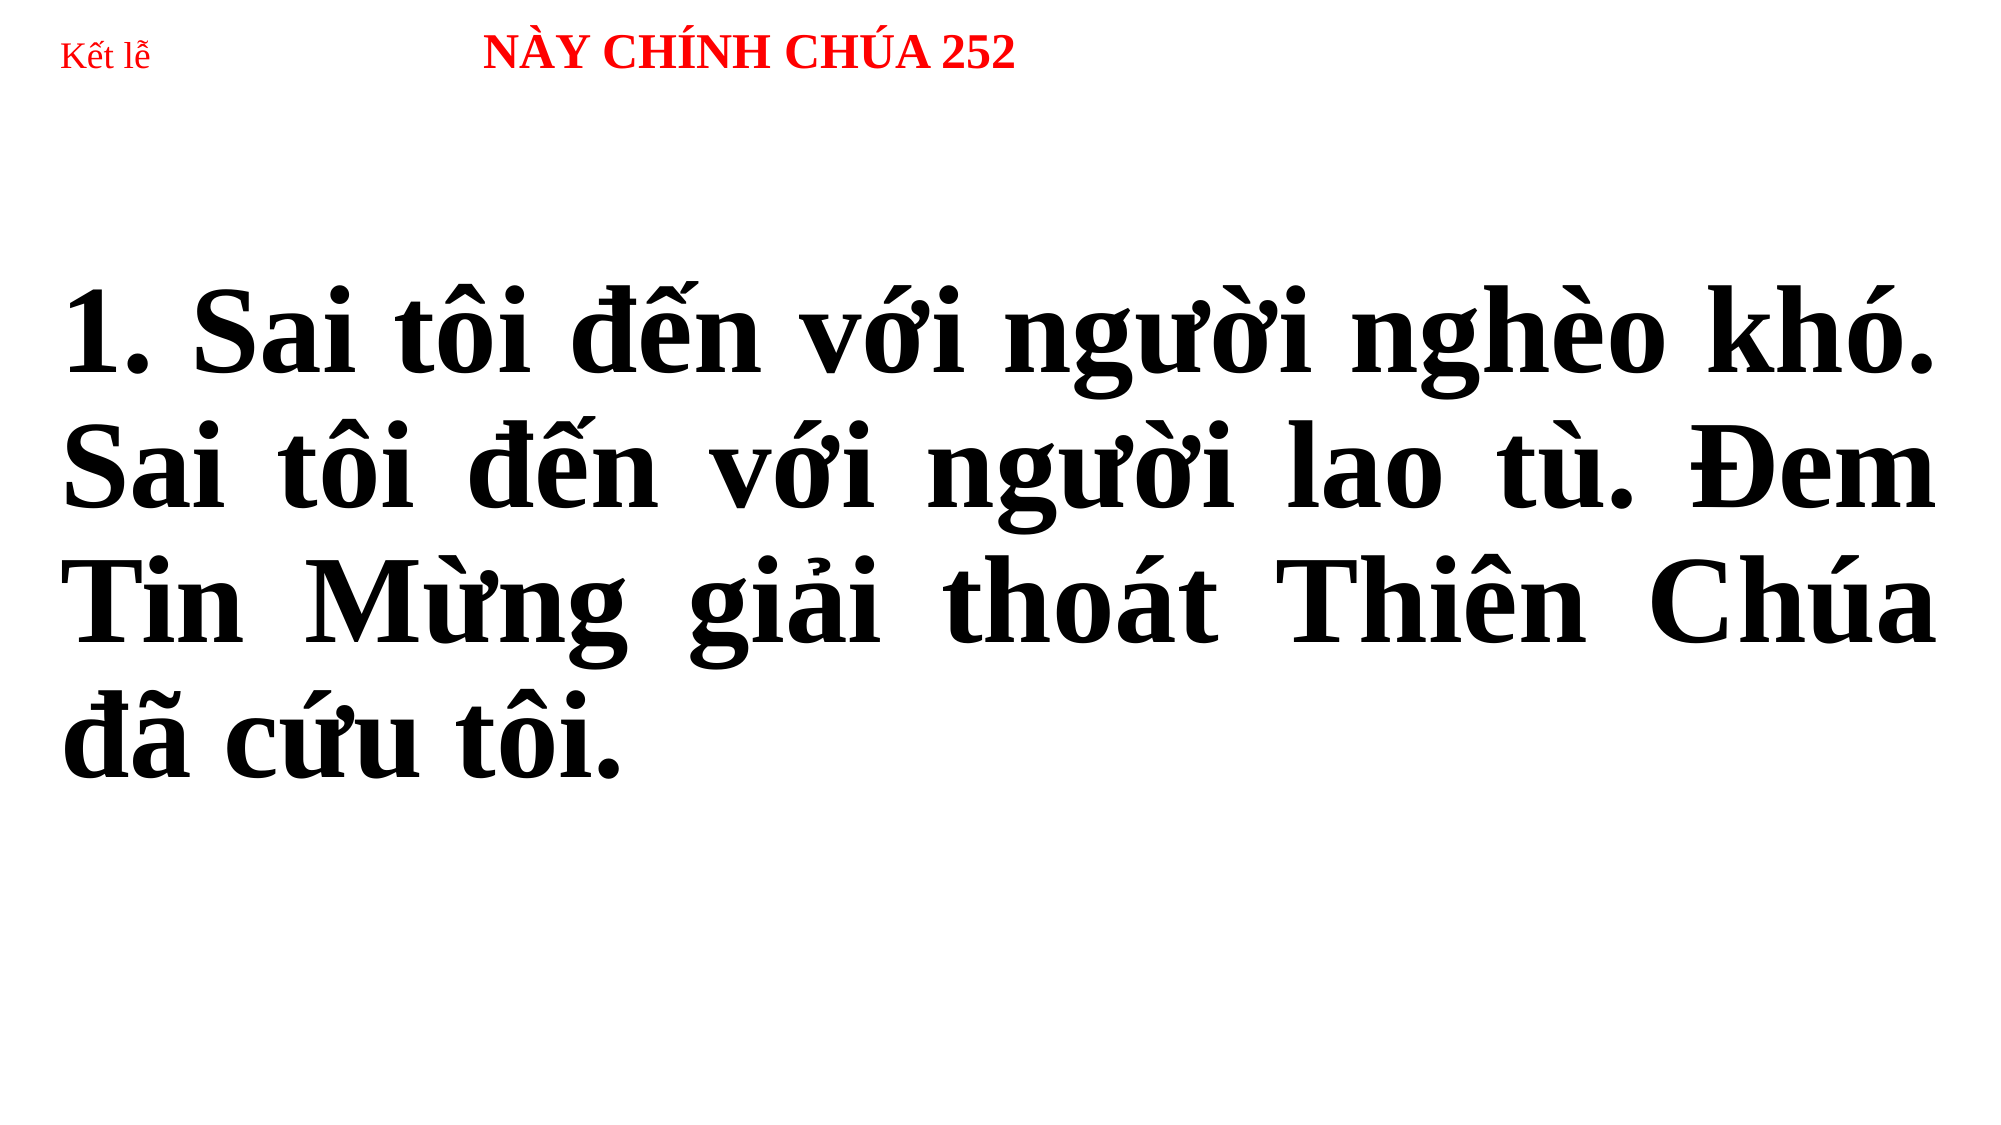

# Kết lễ                                   NÀY CHÍNH CHÚA 252
1. Sai tôi đến với người nghèo khó. Sai tôi đến với người lao tù. Đem Tin Mừng giải thoát Thiên Chúa đã cứu tôi.